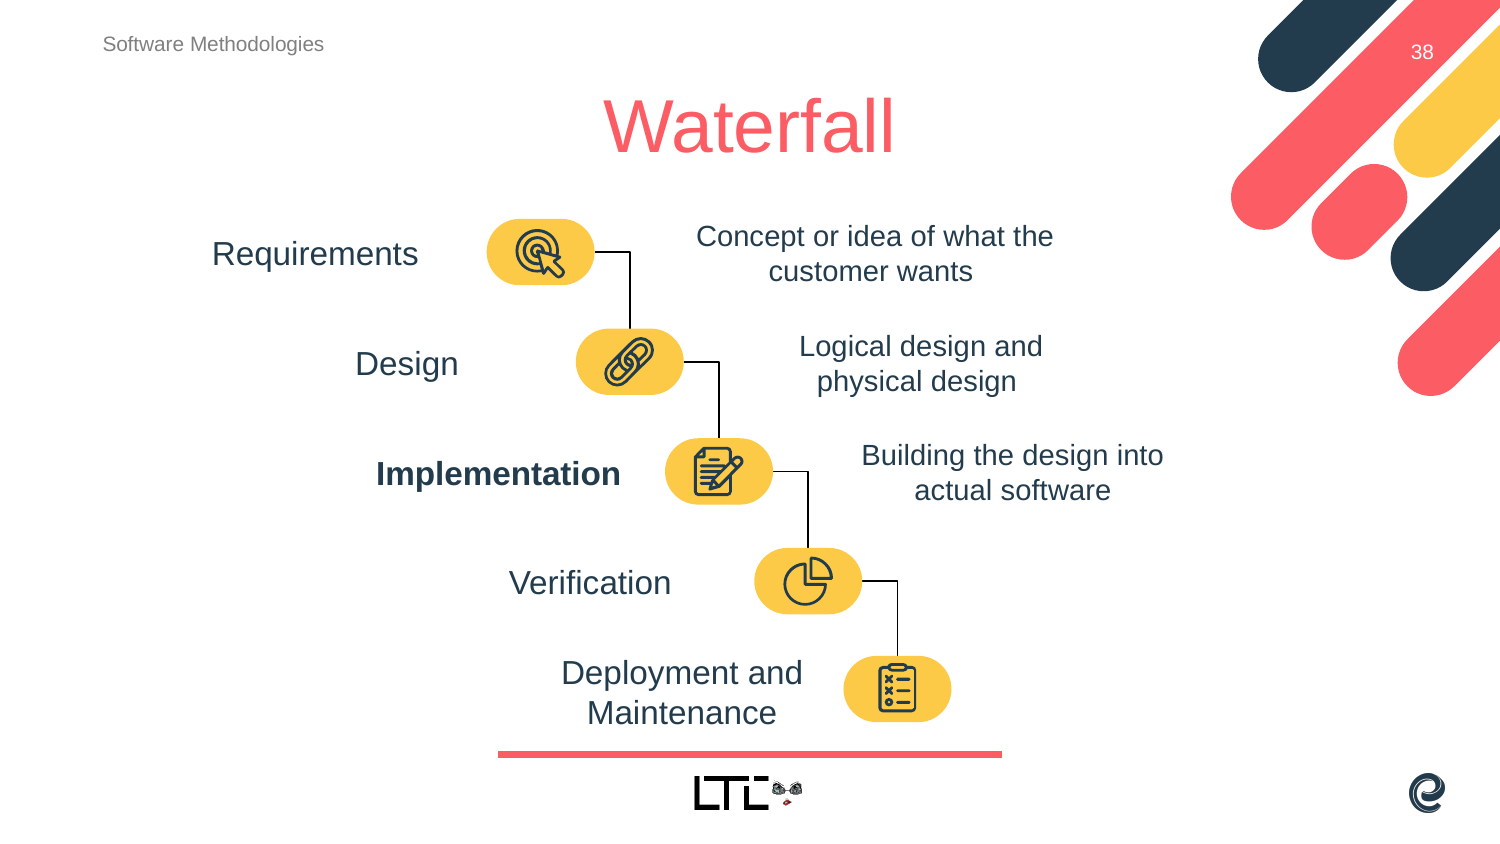

Software Methodologies
38
# Waterfall
Requirements
Concept or idea of what the customer wants

Logical design and physical design
Design

Building the design into actual software
Implementation

Verification

Deployment and Maintenance